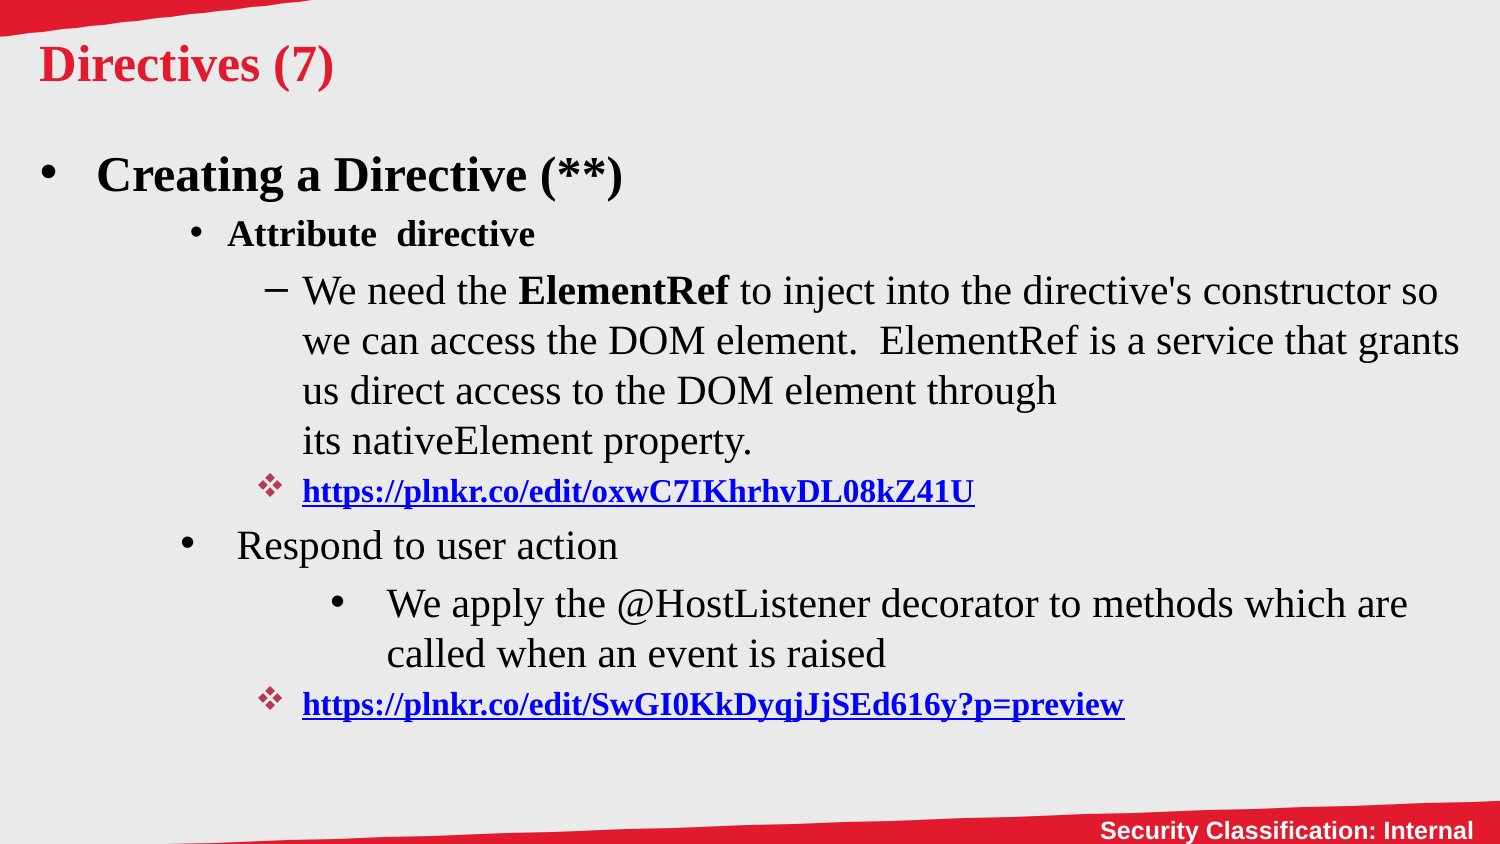

# Directives (7)
Creating a Directive (**)
Attribute  directive
We need the ElementRef to inject into the directive's constructor so we can access the DOM element.  ElementRef is a service that grants us direct access to the DOM element through its nativeElement property.
https://plnkr.co/edit/oxwC7IKhrhvDL08kZ41U
Respond to user action
We apply the @HostListener decorator to methods which are called when an event is raised
https://plnkr.co/edit/SwGI0KkDyqjJjSEd616y?p=preview